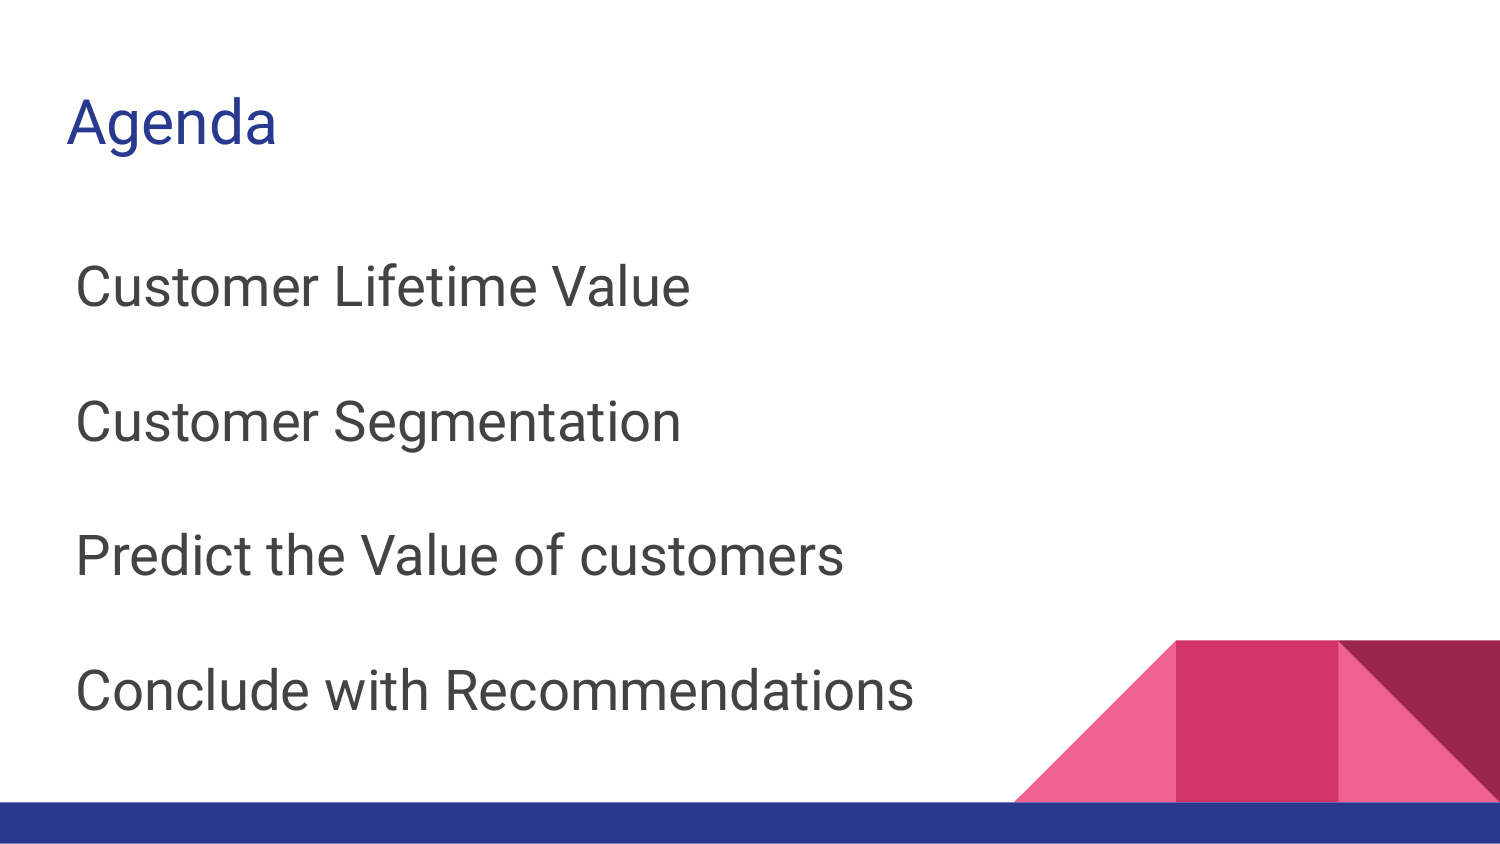

# Agenda
Customer Lifetime Value
Customer Segmentation
Predict the Value of customers
Conclude with Recommendations